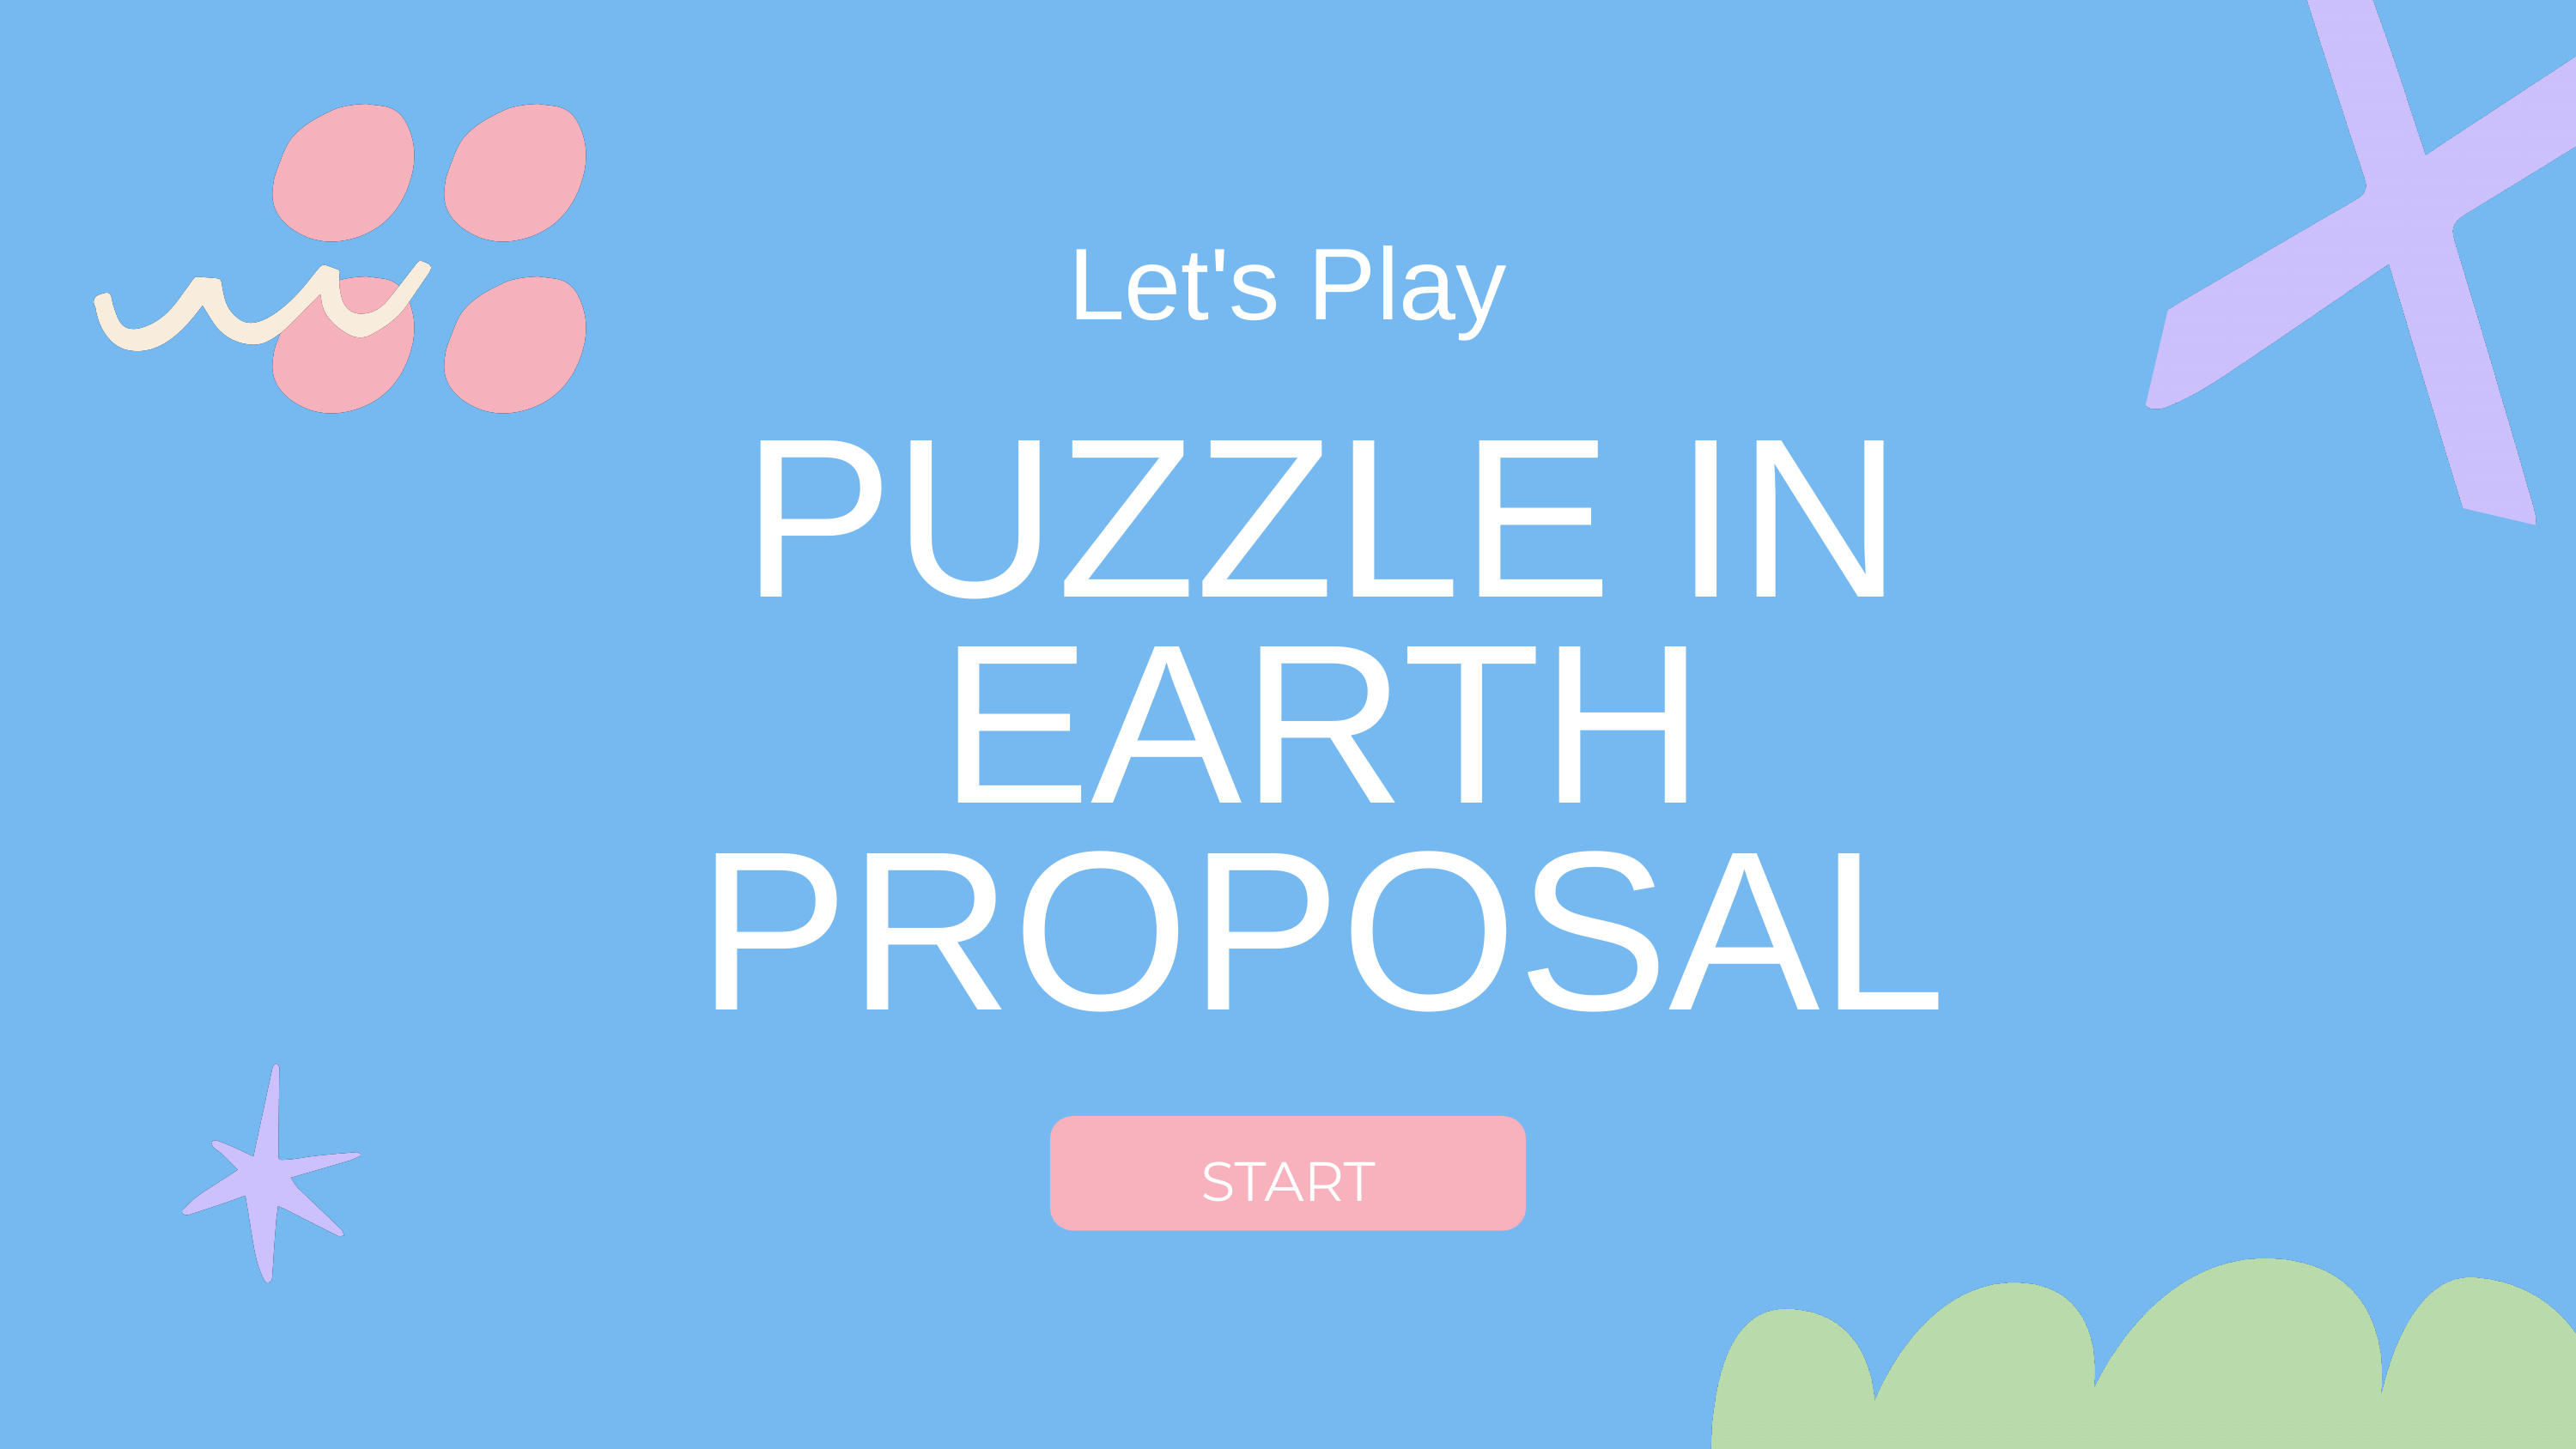

Let's Play
PUZZLE IN EARTH
PROPOSAL

START